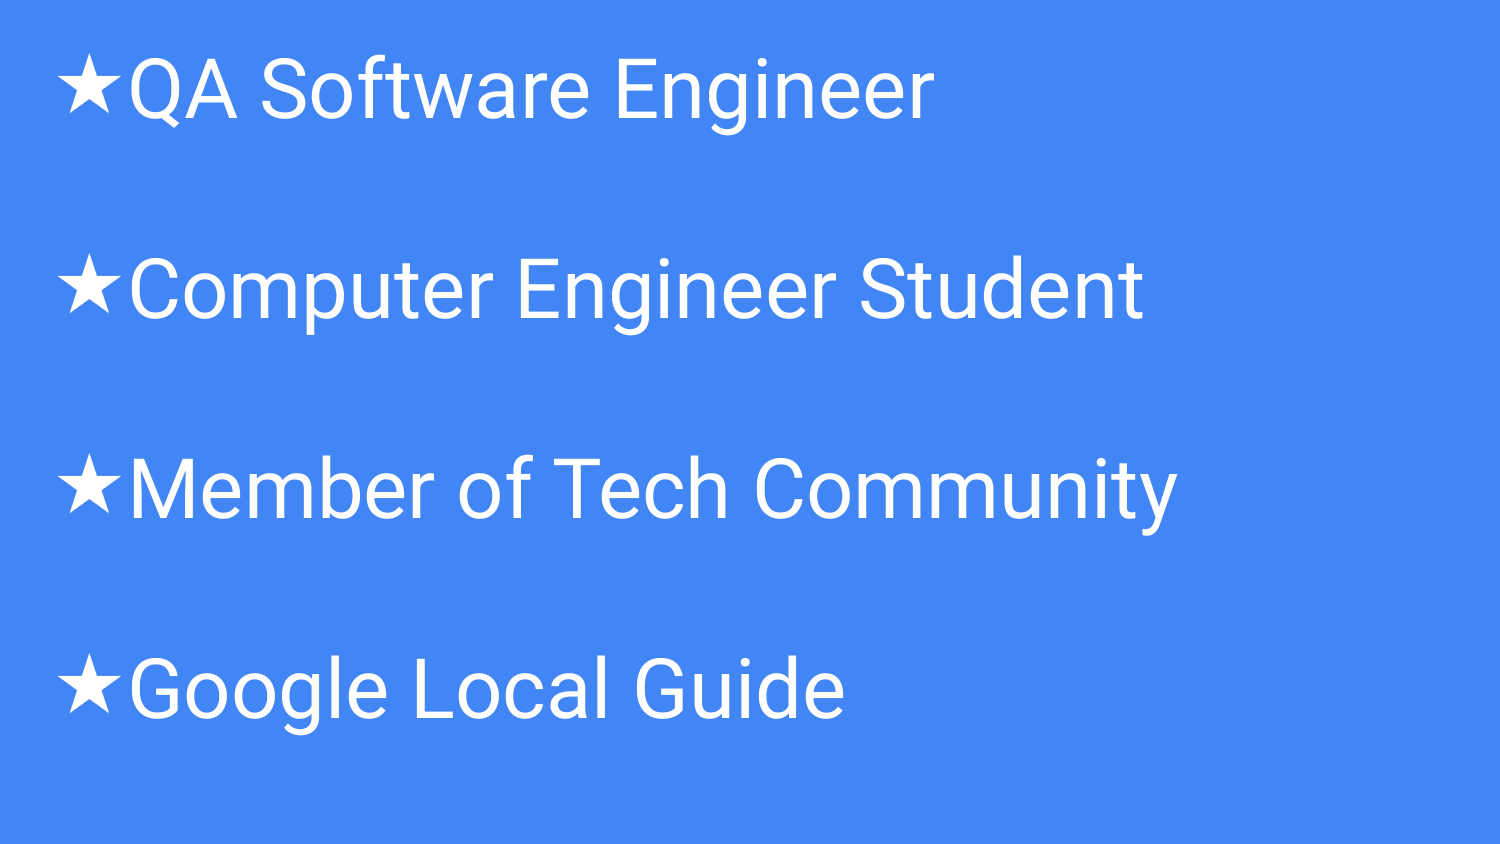

# QA Software Engineer

Computer Engineer Student

Member of Tech Community

Google Local Guide